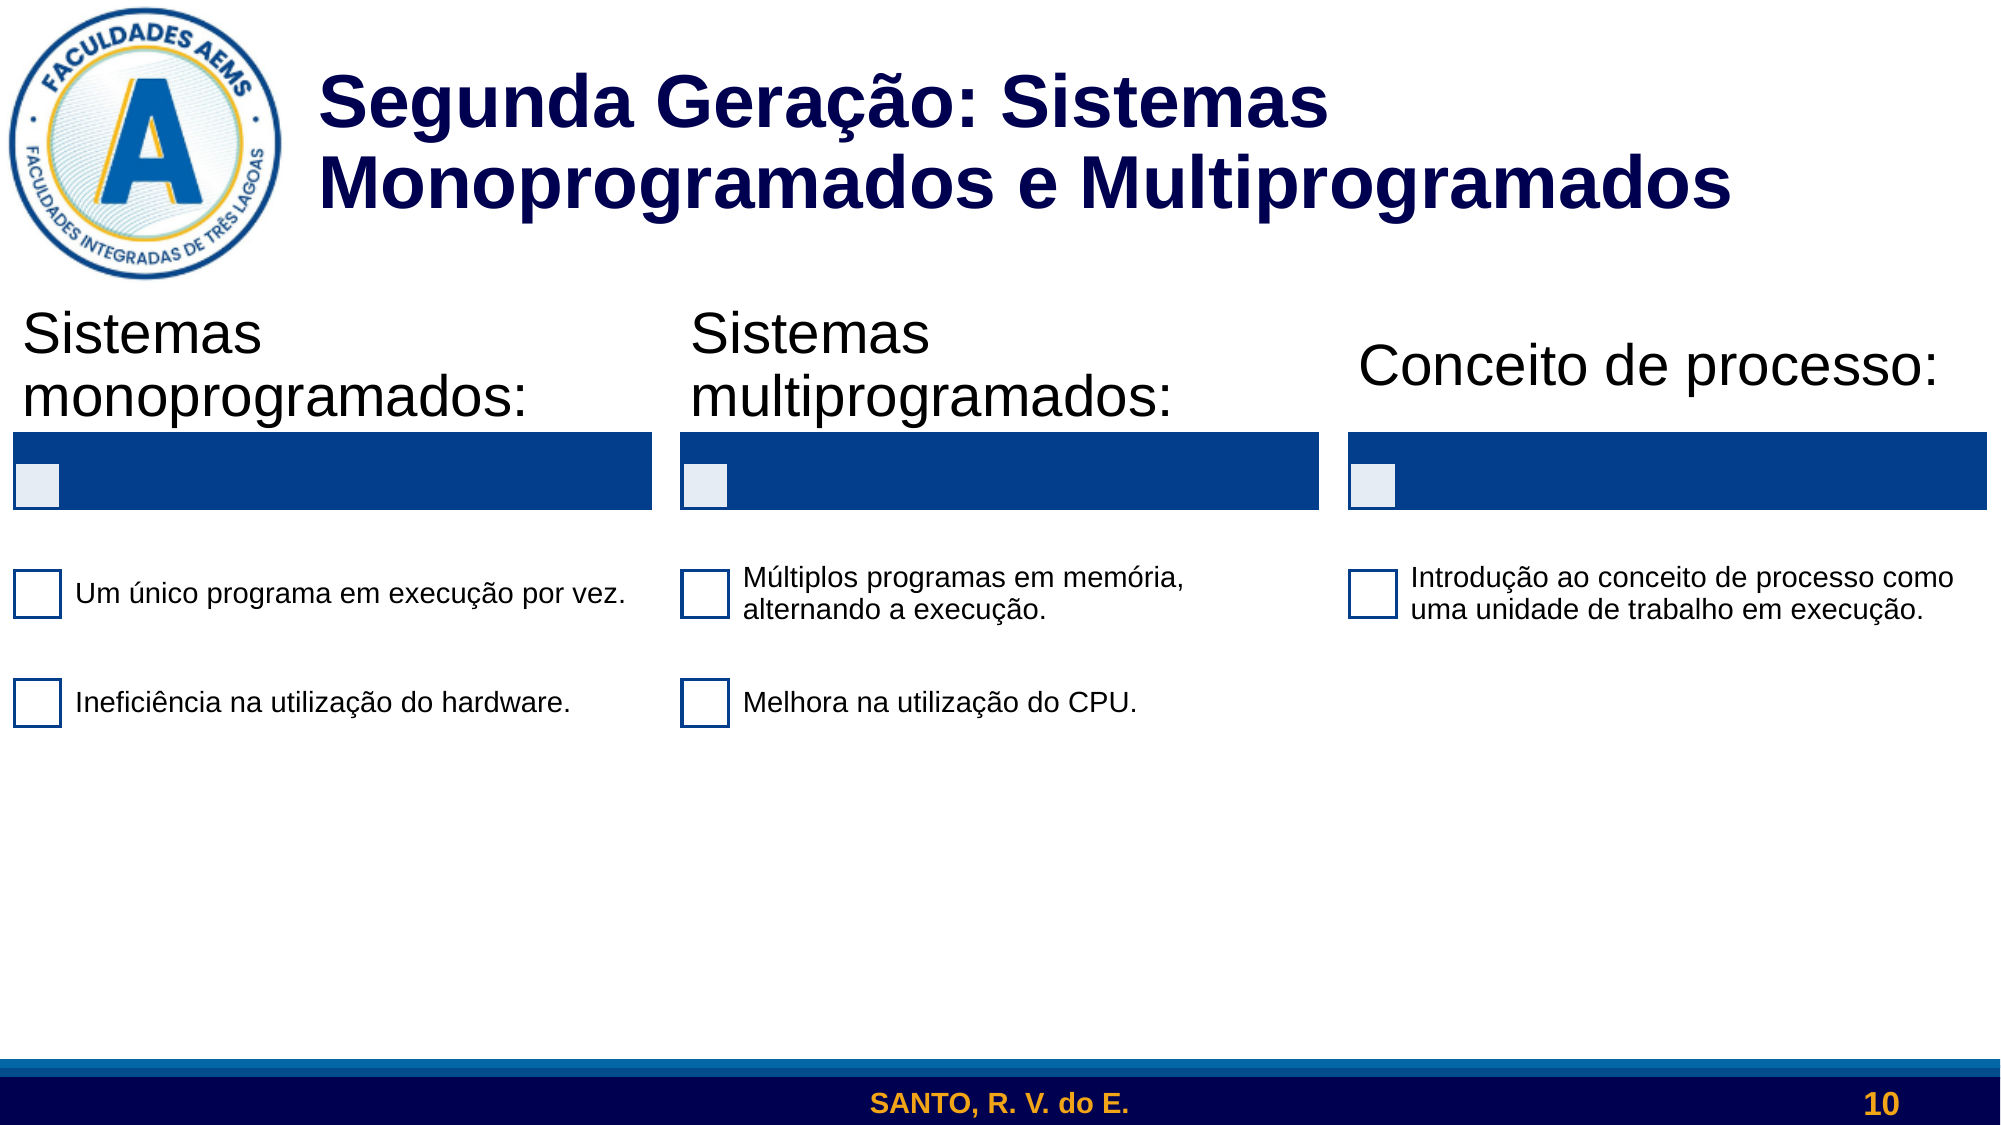

SANTO, R. V. do E.
10
# Segunda Geração: Sistemas Monoprogramados e Multiprogramados
Sistemas monoprogramados:
Um único programa em execução por vez.
Ineficiência na utilização do hardware.
Sistemas multiprogramados:
Múltiplos programas em memória, alternando a execução.
Melhora na utilização do CPU.
Conceito de processo:
Introdução ao conceito de processo como uma unidade de trabalho em execução.